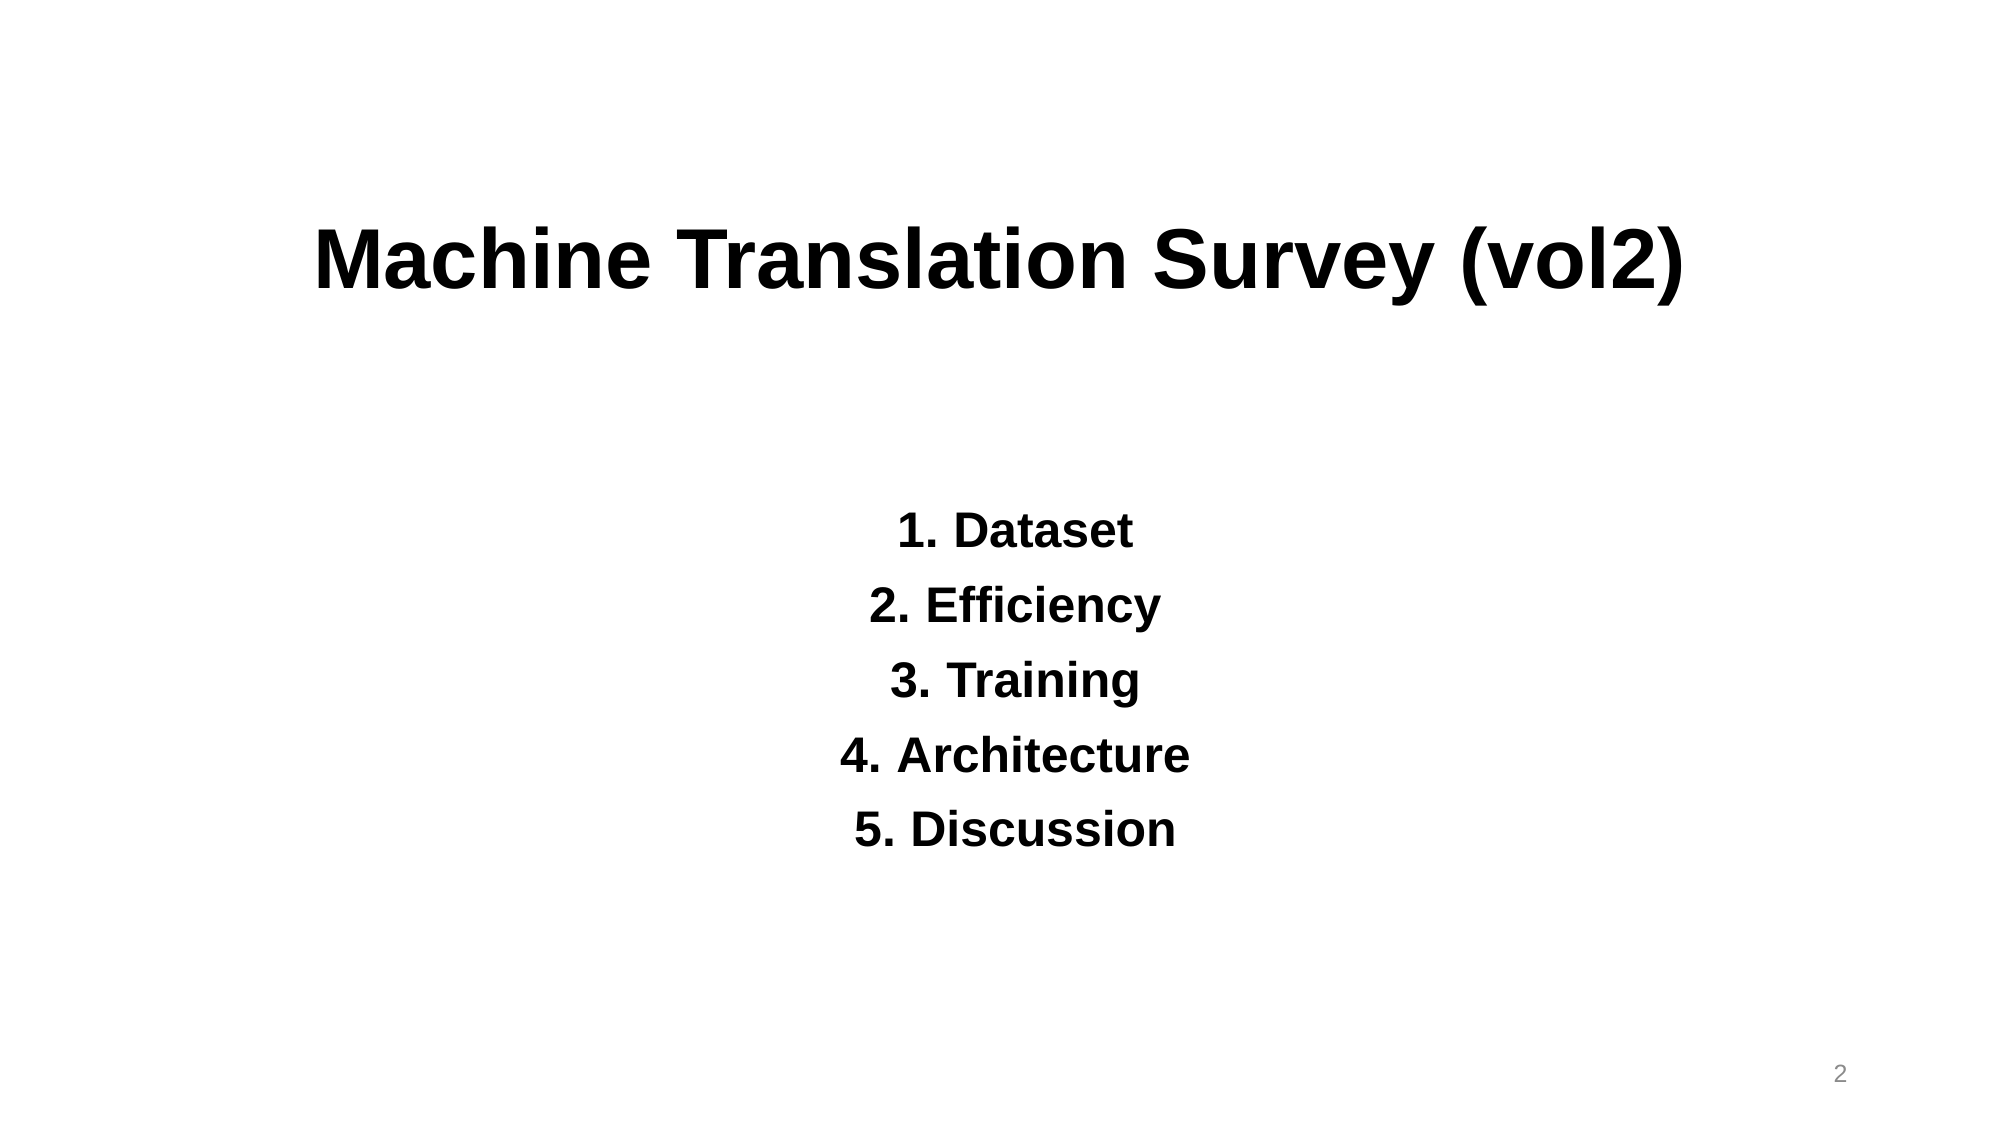

# Machine Translation Survey (vol2)

Dataset
Efficiency
Training
Architecture
Discussion

2